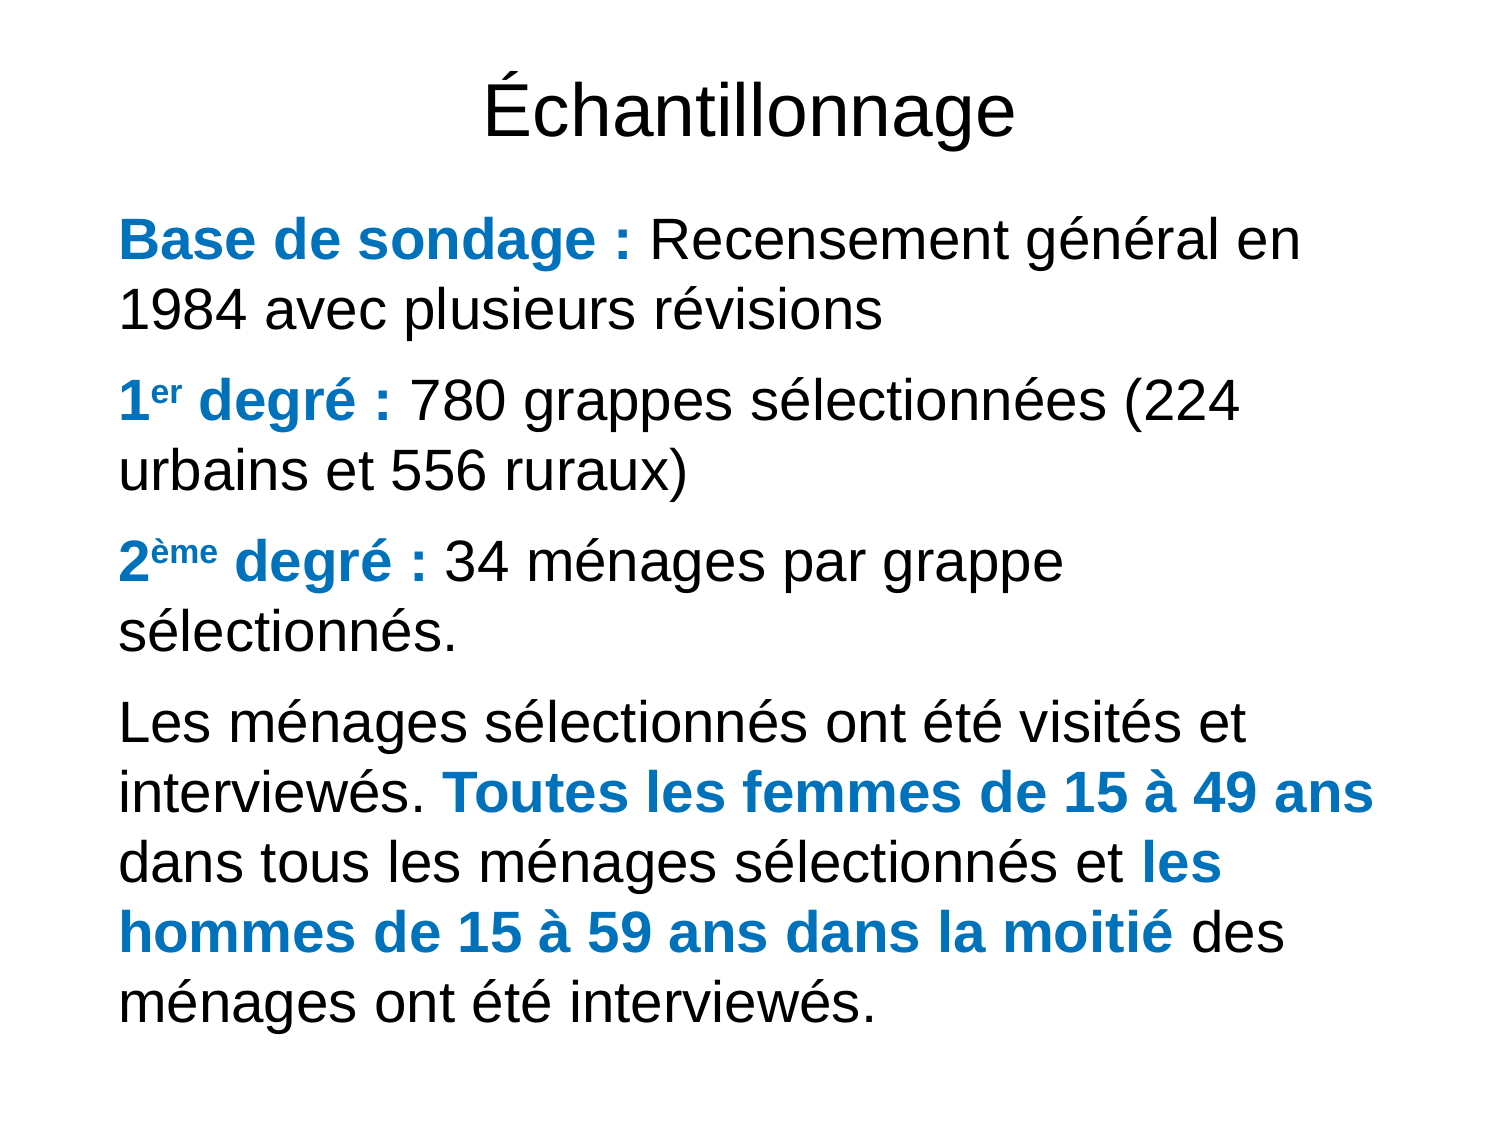

# Échantillonnage
Base de sondage : Recensement général en 1984 avec plusieurs révisions
1er degré : 780 grappes sélectionnées (224 urbains et 556 ruraux)
2ème degré : 34 ménages par grappe sélectionnés.
Les ménages sélectionnés ont été visités et interviewés. Toutes les femmes de 15 à 49 ans dans tous les ménages sélectionnés et les hommes de 15 à 59 ans dans la moitié des ménages ont été interviewés.